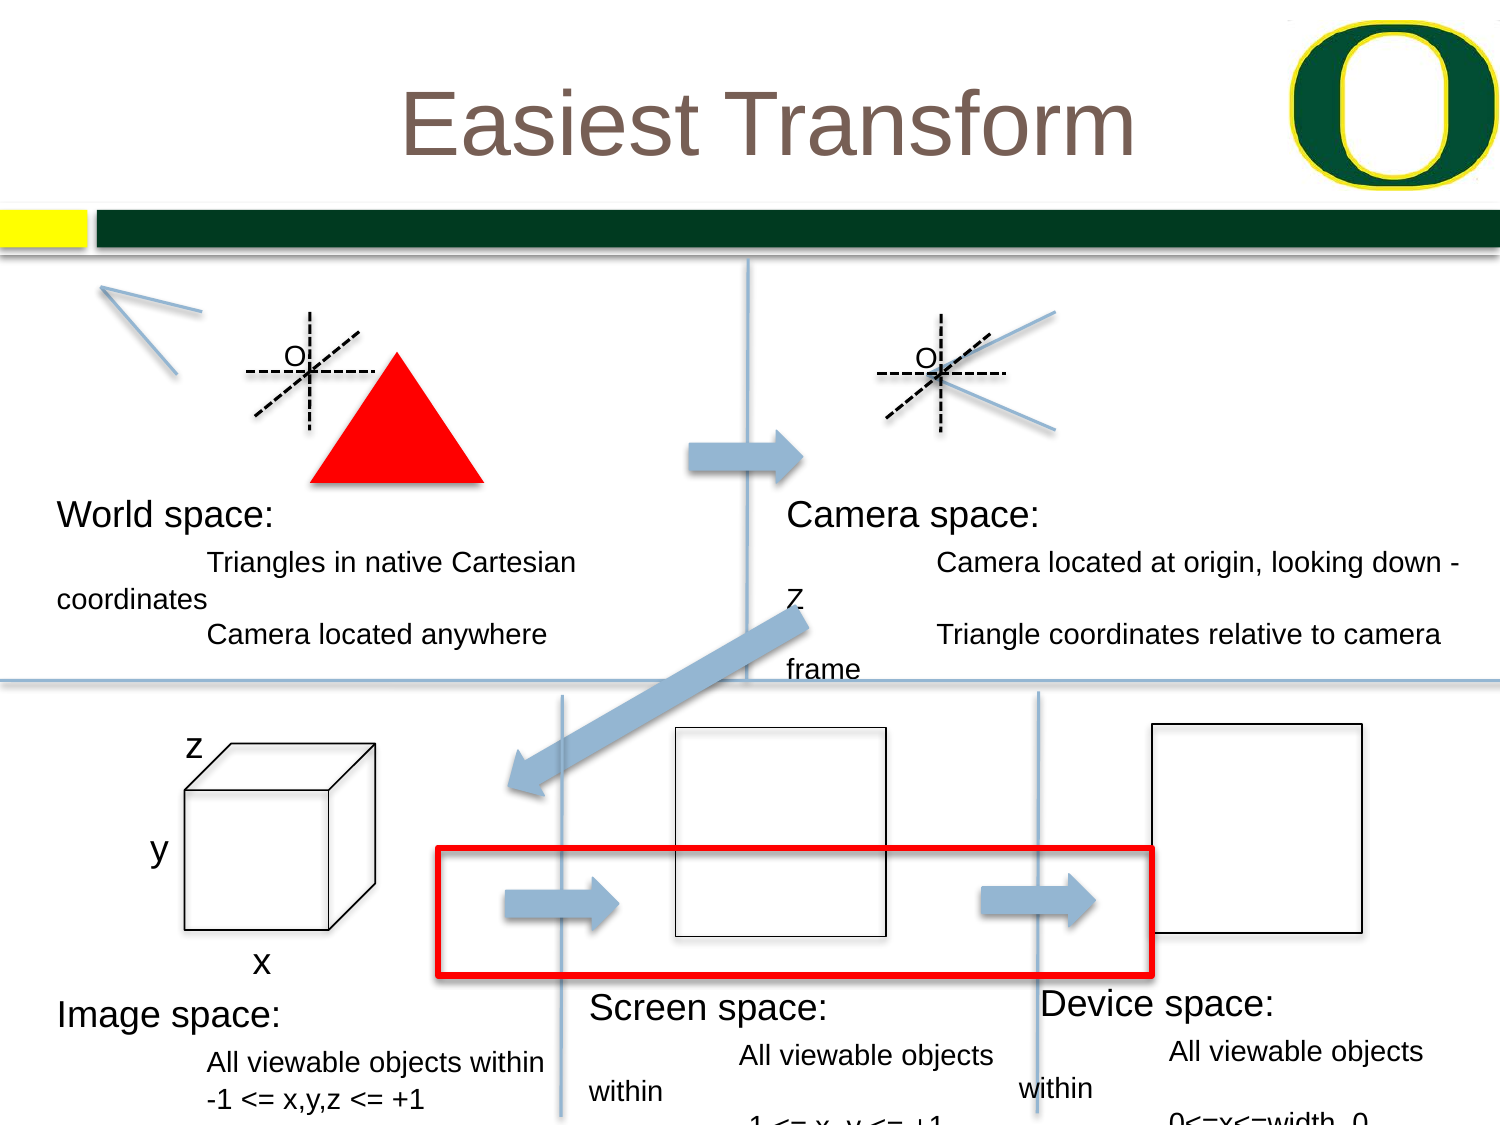

# Easiest Transform
O

Camera space:
	Camera located at origin, looking down -Z
	Triangle coordinates relative to camera frame
O

World space:
	Triangles in native Cartesian coordinates
	Camera located anywhere

z

y
x
Image space:
	All viewable objects within
	-1 <= x,y,z <= +1

  Device space:
	All viewable objects within
	0<=x<=width, 0 <=y<=height

Screen space:
	All viewable objects within
	-1 <= x, y <= +1